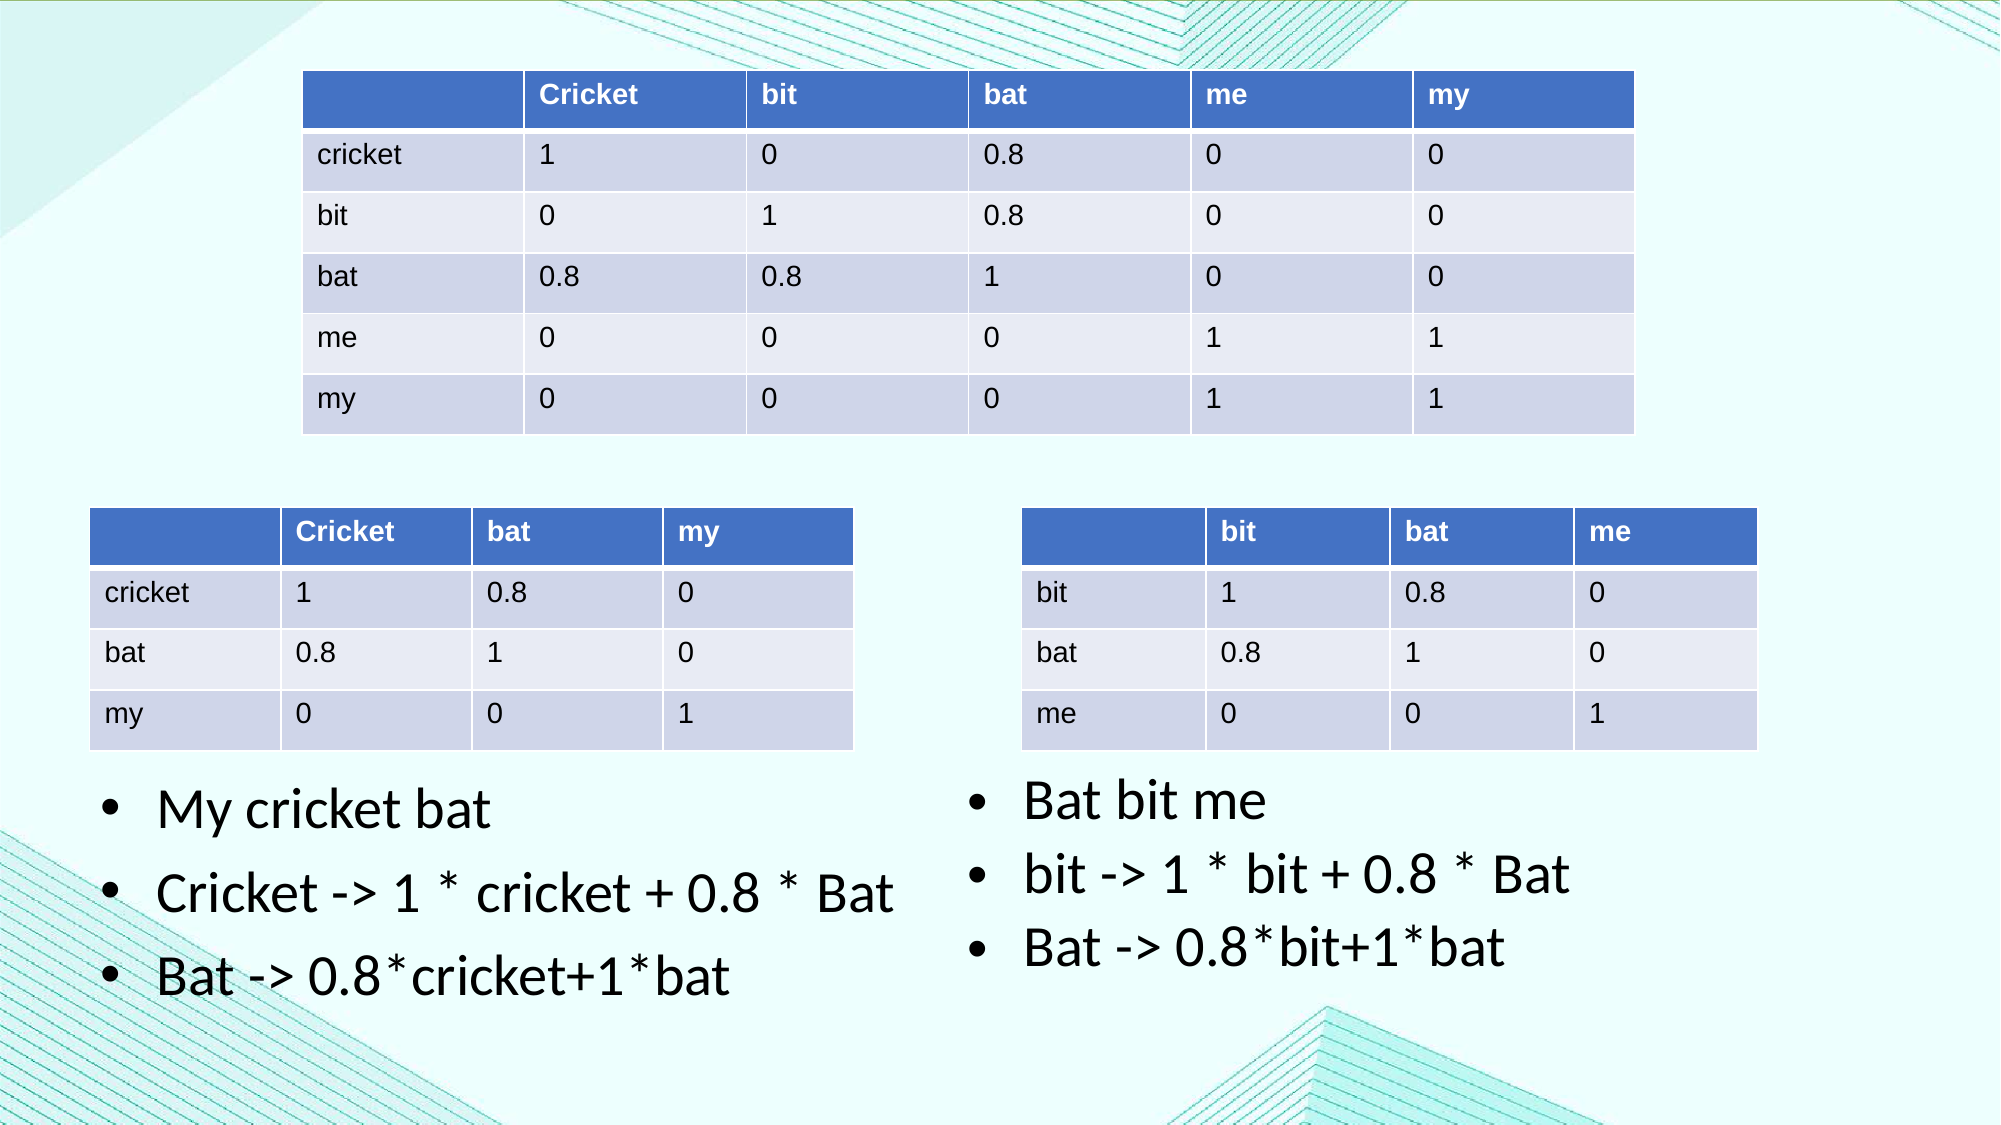

|  | Cricket | bit | bat | me | my |
| --- | --- | --- | --- | --- | --- |
| cricket | 1 | 0 | 0.8 | 0 | 0 |
| bit | 0 | 1 | 0.8 | 0 | 0 |
| bat | 0.8 | 0.8 | 1 | 0 | 0 |
| me | 0 | 0 | 0 | 1 | 1 |
| my | 0 | 0 | 0 | 1 | 1 |
|  | bit | bat | me |
| --- | --- | --- | --- |
| bit | 1 | 0.8 | 0 |
| bat | 0.8 | 1 | 0 |
| me | 0 | 0 | 1 |
|  | Cricket | bat | my |
| --- | --- | --- | --- |
| cricket | 1 | 0.8 | 0 |
| bat | 0.8 | 1 | 0 |
| my | 0 | 0 | 1 |
Bat bit me
bit -> 1 * bit + 0.8 * Bat
Bat -> 0.8*bit+1*bat

My cricket bat
Cricket -> 1 * cricket + 0.8 * Bat
Bat -> 0.8*cricket+1*bat